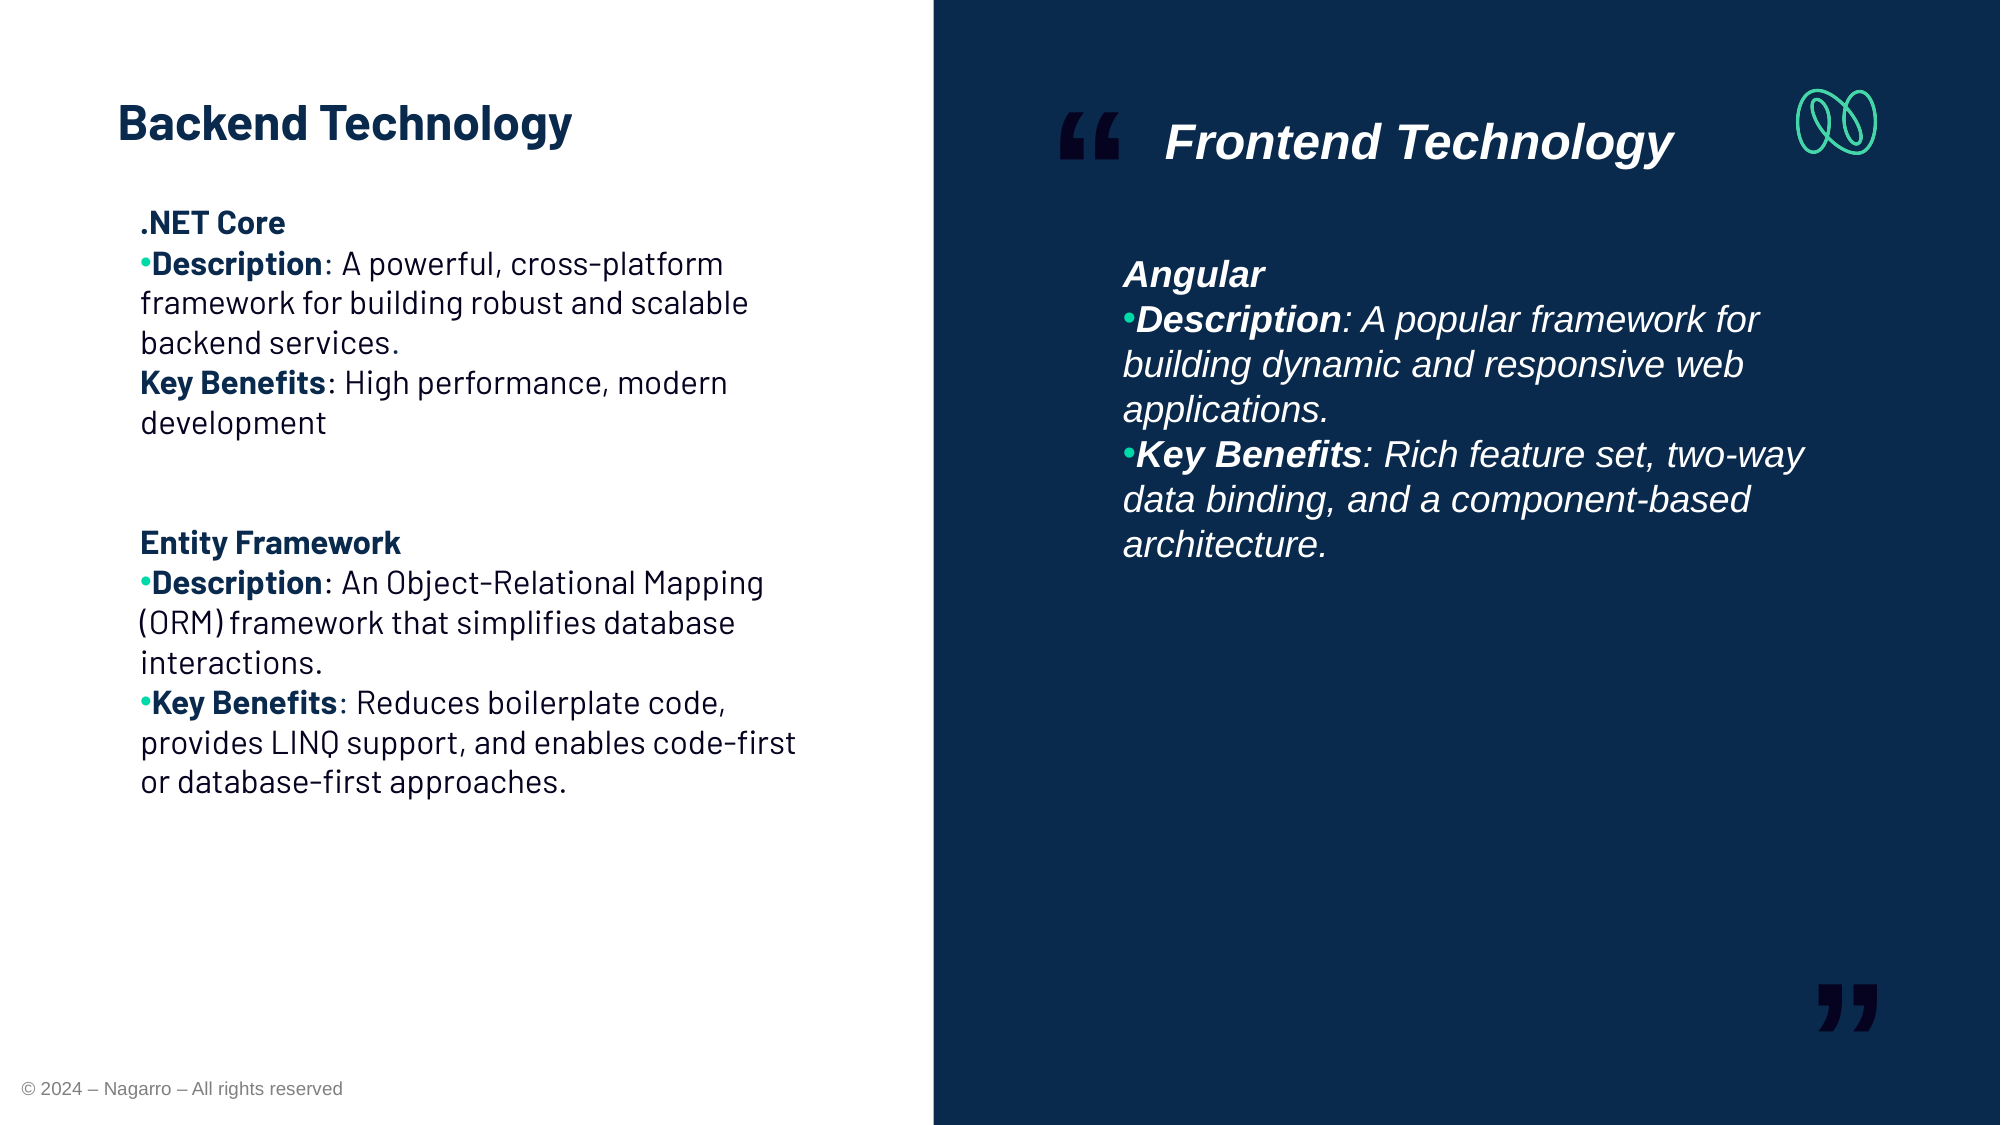

# Backend Technology
Frontend Technology
.NET Core
Description: A powerful, cross-platform framework for building robust and scalable backend services.
Key Benefits: High performance, modern development

Entity Framework
Description: An Object-Relational Mapping (ORM) framework that simplifies database interactions.
Key Benefits: Reduces boilerplate code, provides LINQ support, and enables code-first or database-first approaches.

Angular
Description: A popular framework for building dynamic and responsive web applications.
Key Benefits: Rich feature set, two-way data binding, and a component-based architecture.